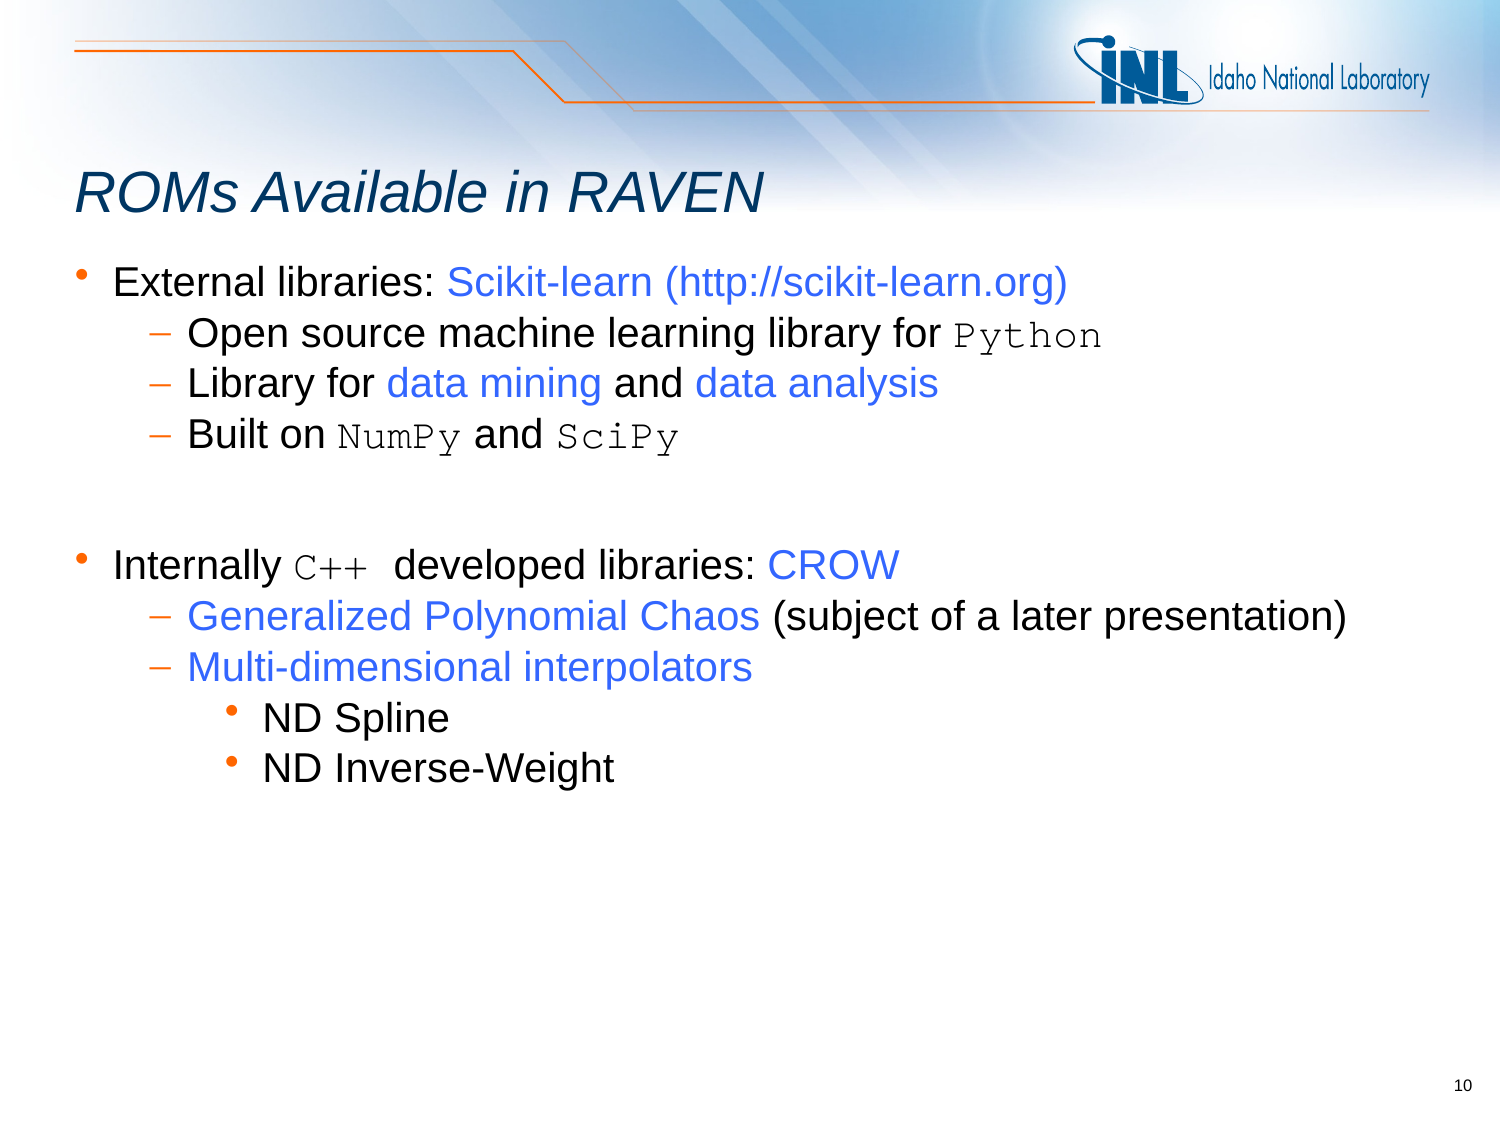

# ROMs Available in RAVEN
External libraries: Scikit-learn (http://scikit-learn.org)
Open source machine learning library for Python
Library for data mining and data analysis
Built on NumPy and SciPy

Internally C++ developed libraries: CROW
Generalized Polynomial Chaos (subject of a later presentation)
Multi-dimensional interpolators
ND Spline
ND Inverse-Weight
10